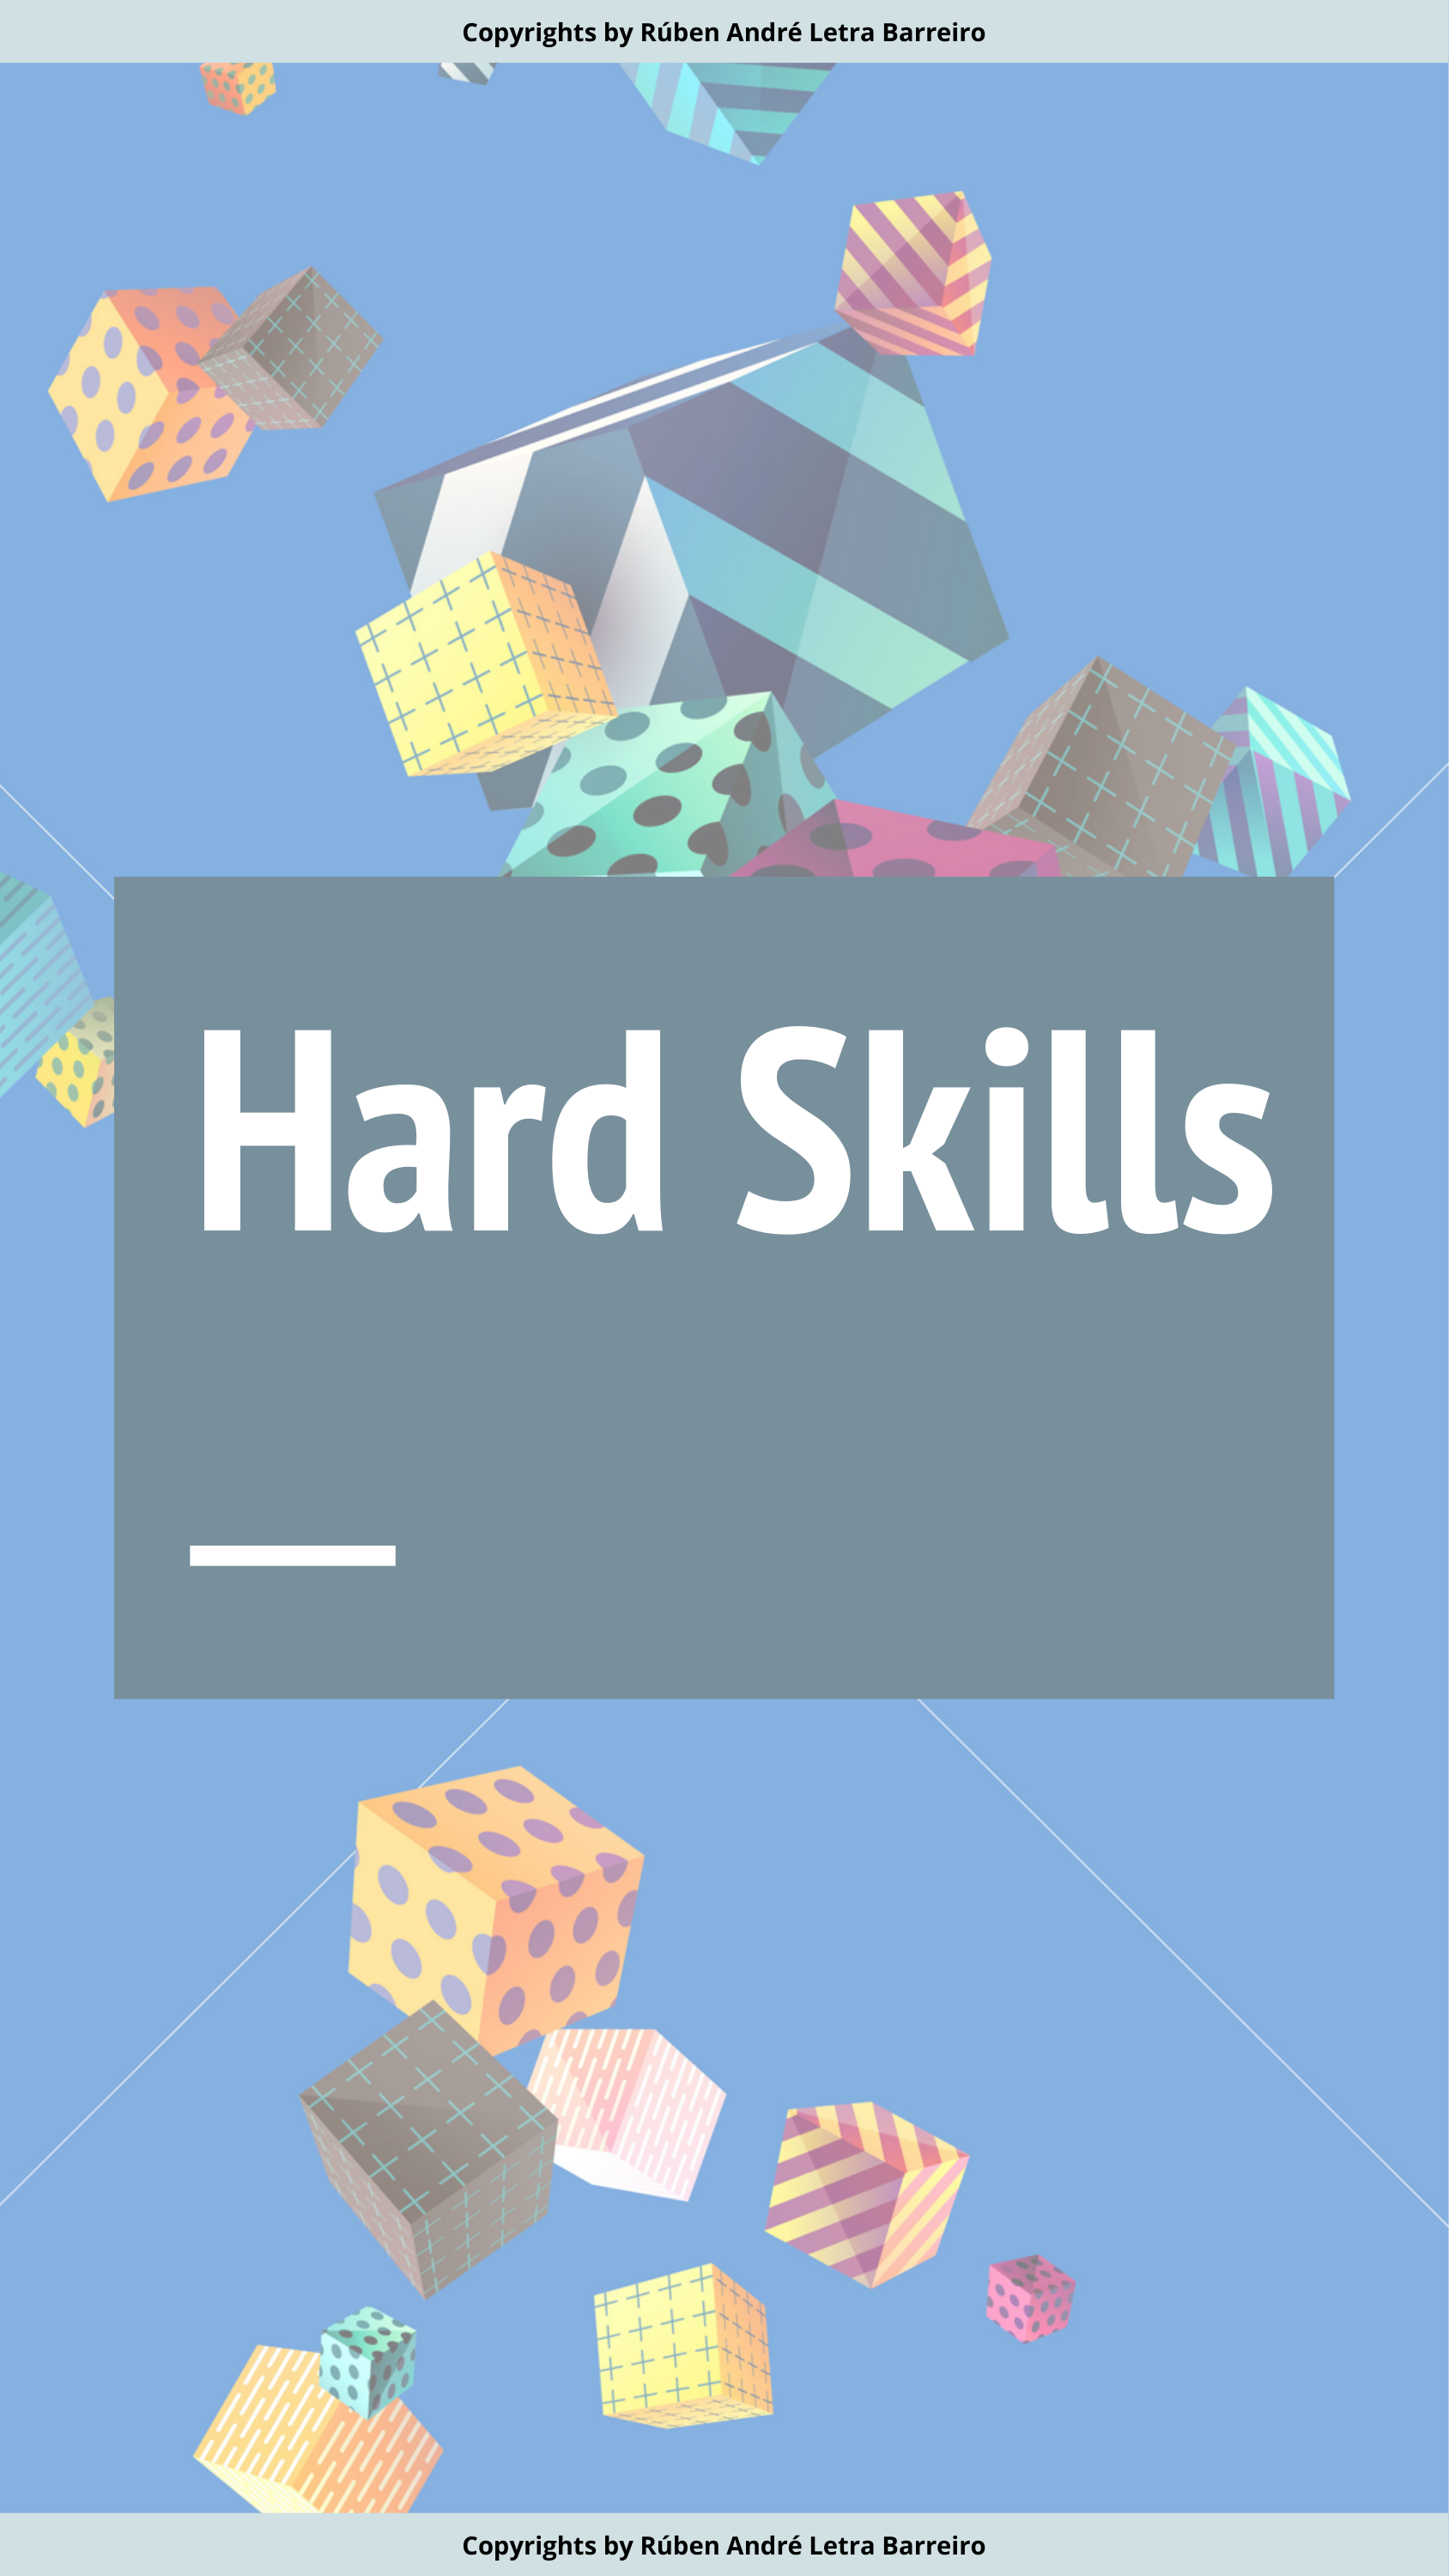

Copyrights by Rúben André Letra Barreiro
Hard Skills
─
Copyrights by Rúben André Letra Barreiro